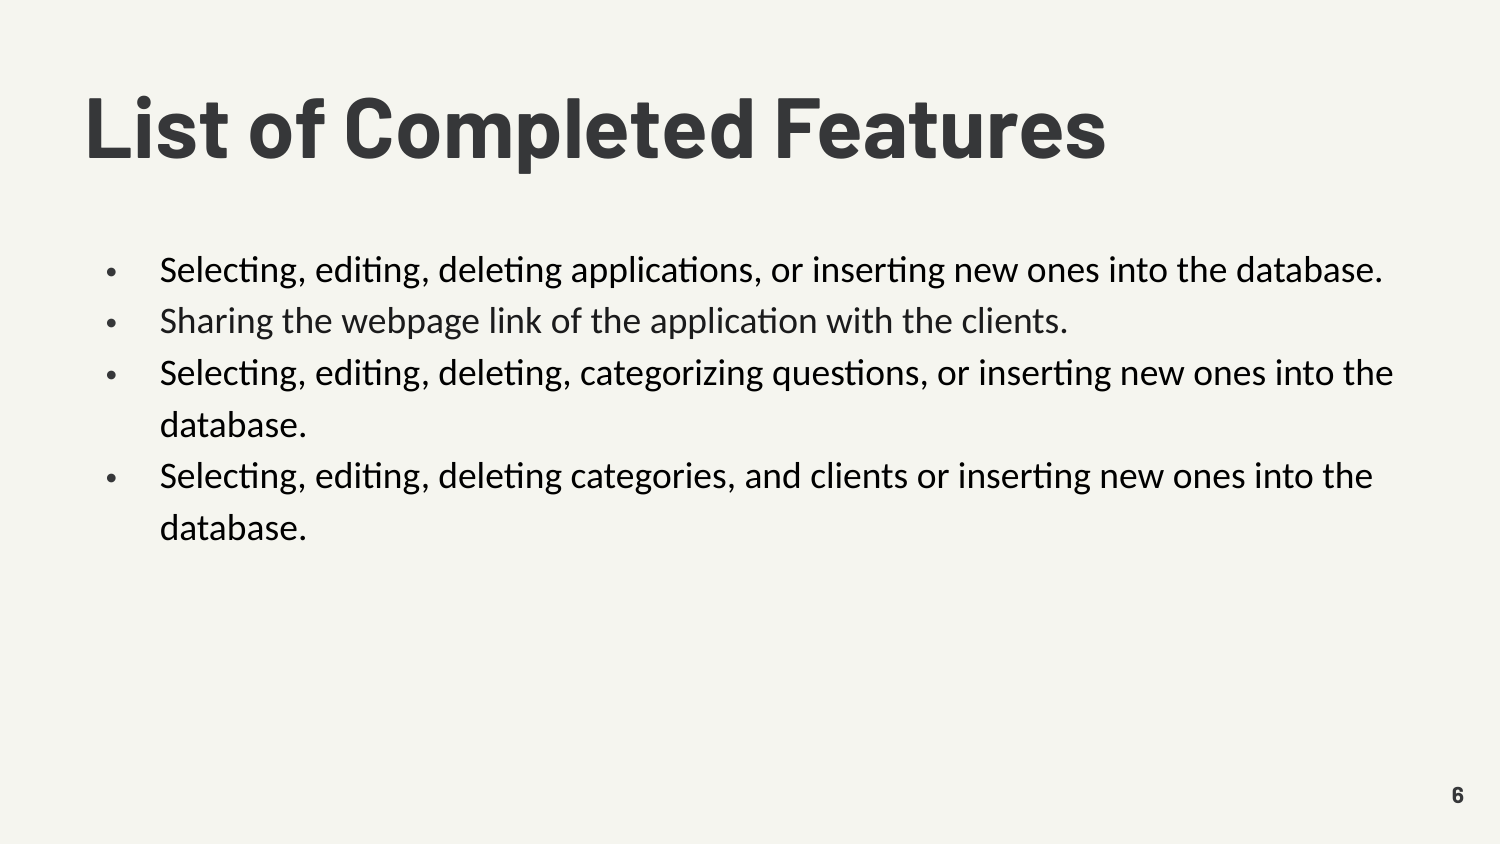

# List of Completed Features
Selecting, editing, deleting applications, or inserting new ones into the database.
Sharing the webpage link of the application with the clients.
Selecting, editing, deleting, categorizing questions, or inserting new ones into the database.
Selecting, editing, deleting categories, and clients or inserting new ones into the database.

6